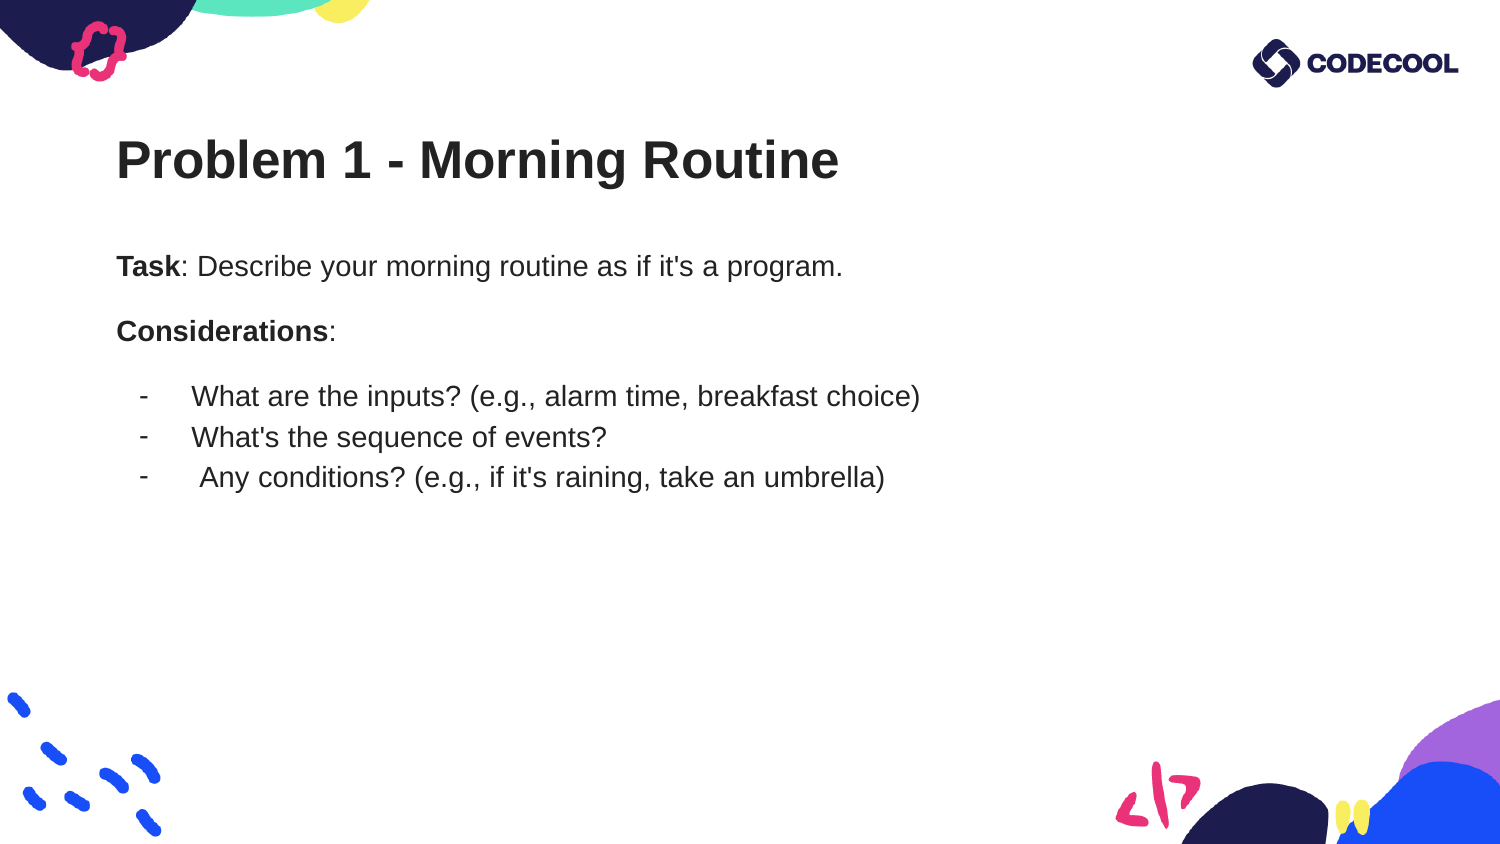

# Problem 1 - Morning Routine
Task: Describe your morning routine as if it's a program.
Considerations:
What are the inputs? (e.g., alarm time, breakfast choice)
What's the sequence of events?
 Any conditions? (e.g., if it's raining, take an umbrella)